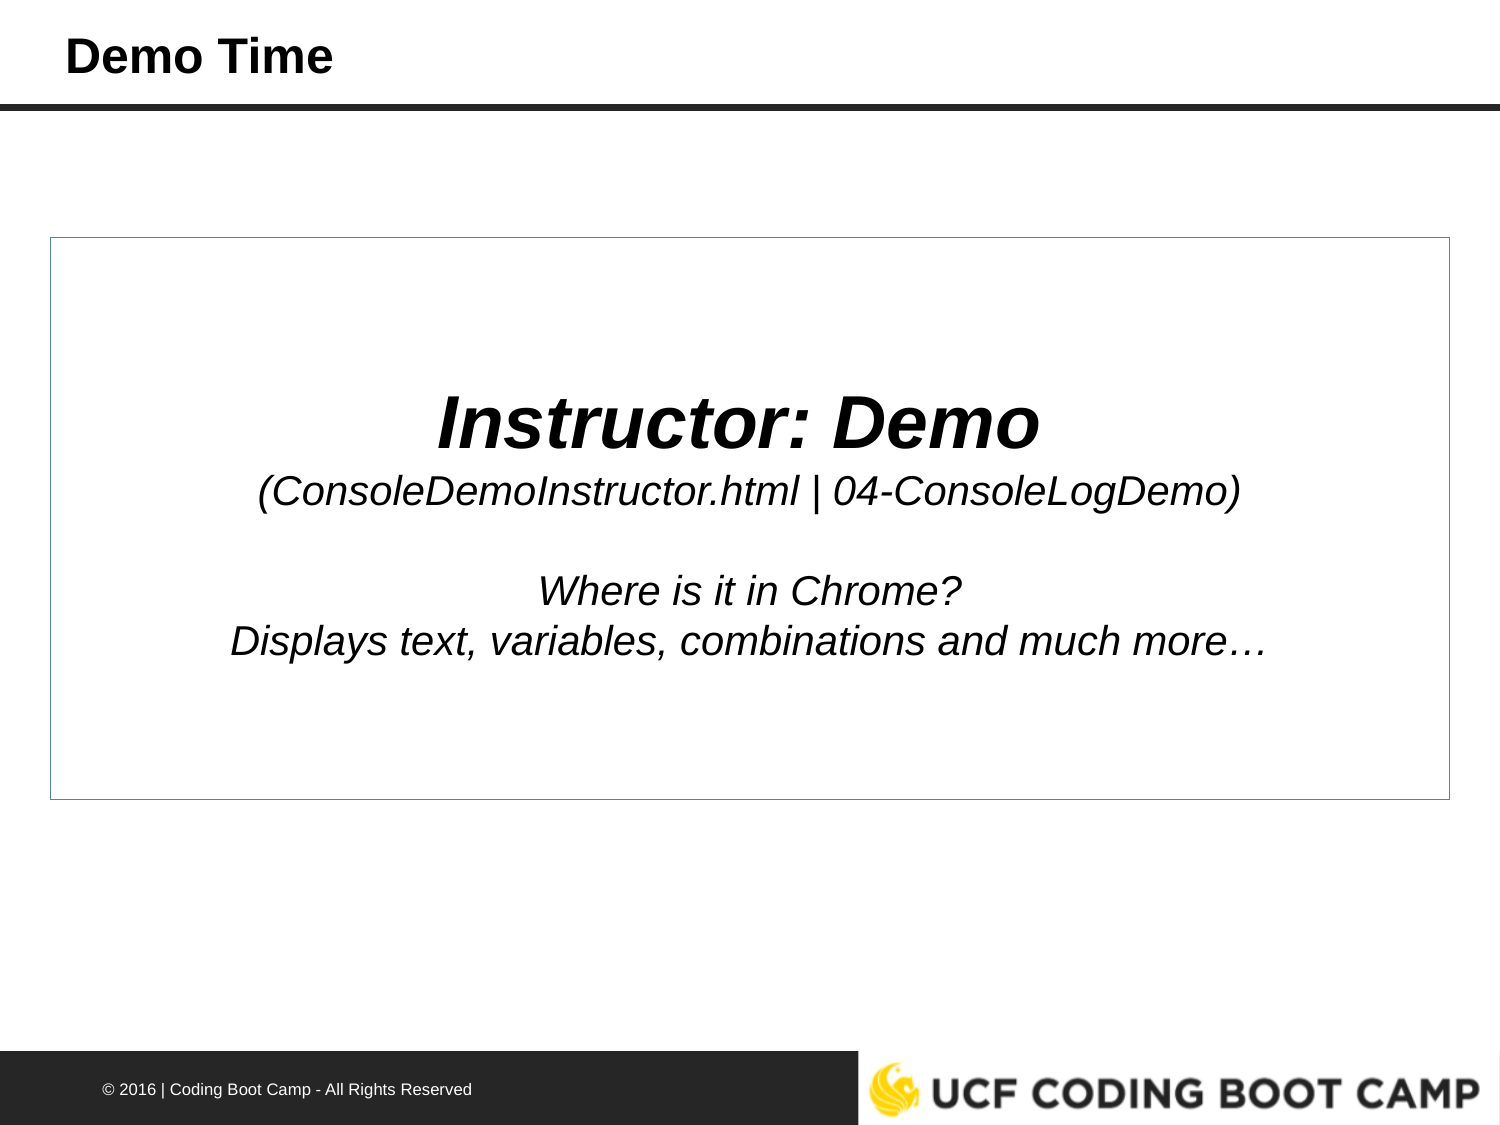

# Demo Time
Instructor: Demo
(ConsoleDemoInstructor.html | 04-ConsoleLogDemo)

Where is it in Chrome?
Displays text, variables, combinations and much more…